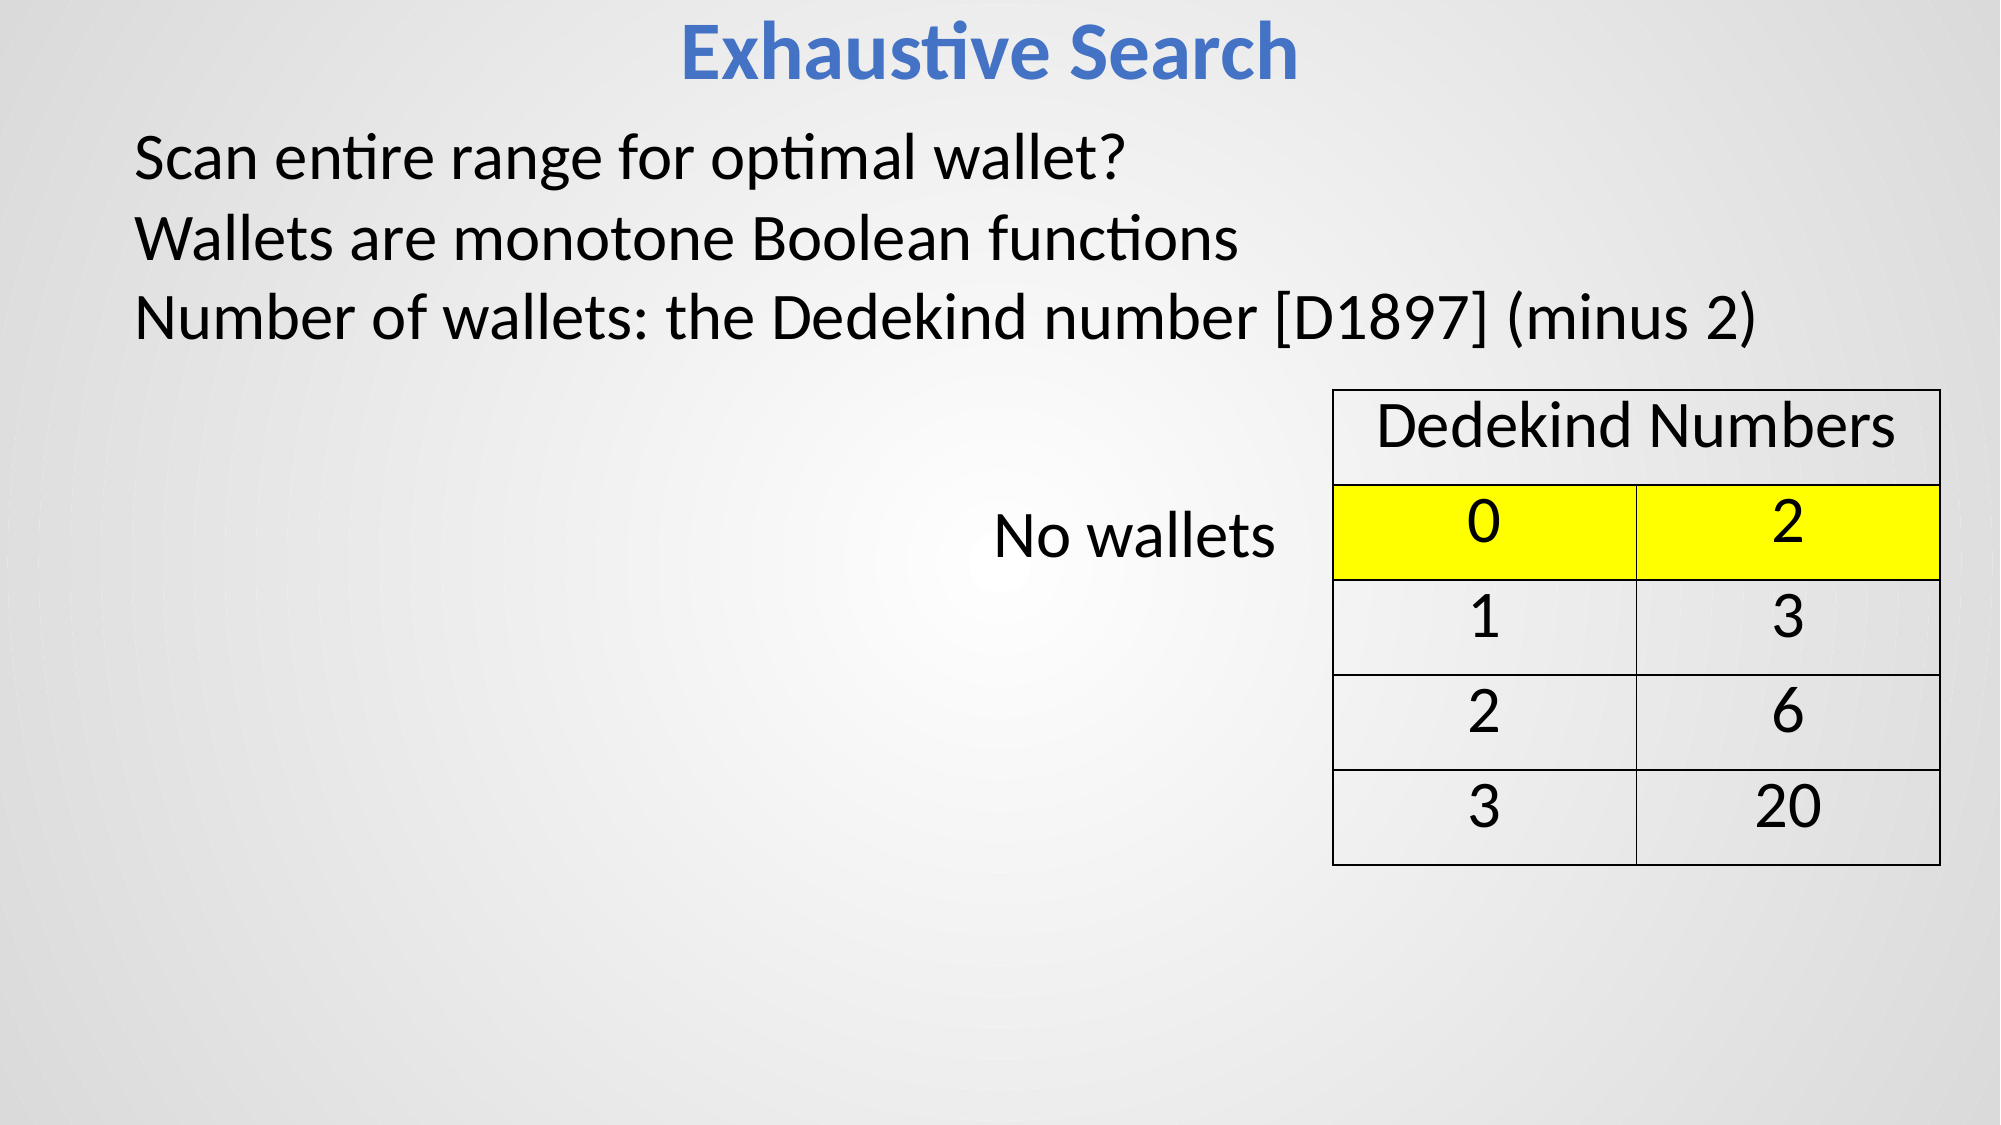

# Exhaustive Search
Scan entire range for optimal wallet?
Wallets are monotone Boolean functions
Number of wallets: the Dedekind number [D1897] (minus 2)
| Dedekind Numbers |  |
| --- | --- |
| 0 | 2 |
| 1 | 3 |
| 2 | 6 |
| 3 | 20 |
No wallets